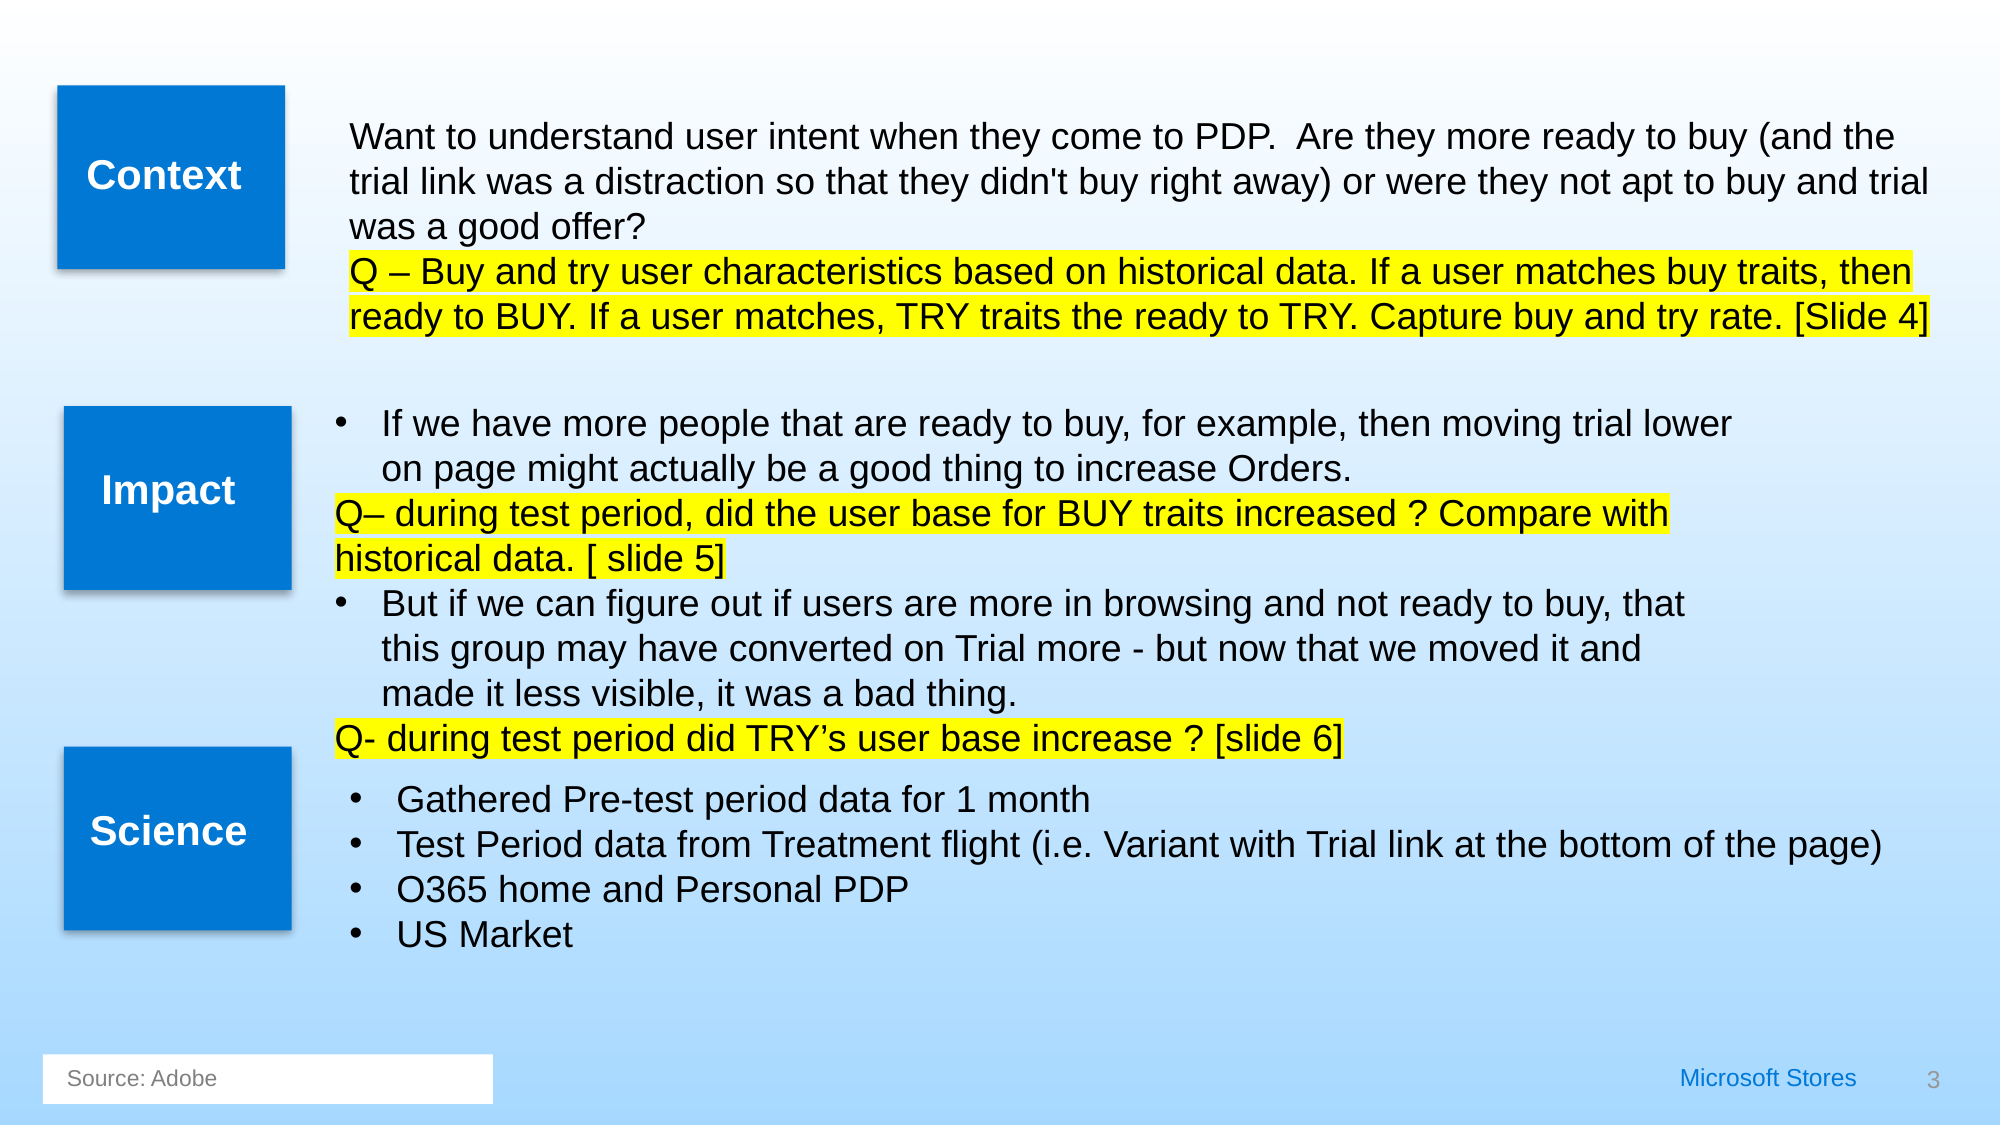

Want to understand user intent when they come to PDP.  Are they more ready to buy (and the trial link was a distraction so that they didn't buy right away) or were they not apt to buy and trial was a good offer?
Q – Buy and try user characteristics based on historical data. If a user matches buy traits, then ready to BUY. If a user matches, TRY traits the ready to TRY. Capture buy and try rate. [Slide 4]

Context
If we have more people that are ready to buy, for example, then moving trial lower on page might actually be a good thing to increase Orders.
Q– during test period, did the user base for BUY traits increased ? Compare with historical data. [ slide 5]
But if we can figure out if users are more in browsing and not ready to buy, that this group may have converted on Trial more - but now that we moved it and made it less visible, it was a bad thing.
Q- during test period did TRY’s user base increase ? [slide 6]

Impact

Gathered Pre-test period data for 1 month
Test Period data from Treatment flight (i.e. Variant with Trial link at the bottom of the page)
O365 home and Personal PDP
US Market
Science
Source: Adobe